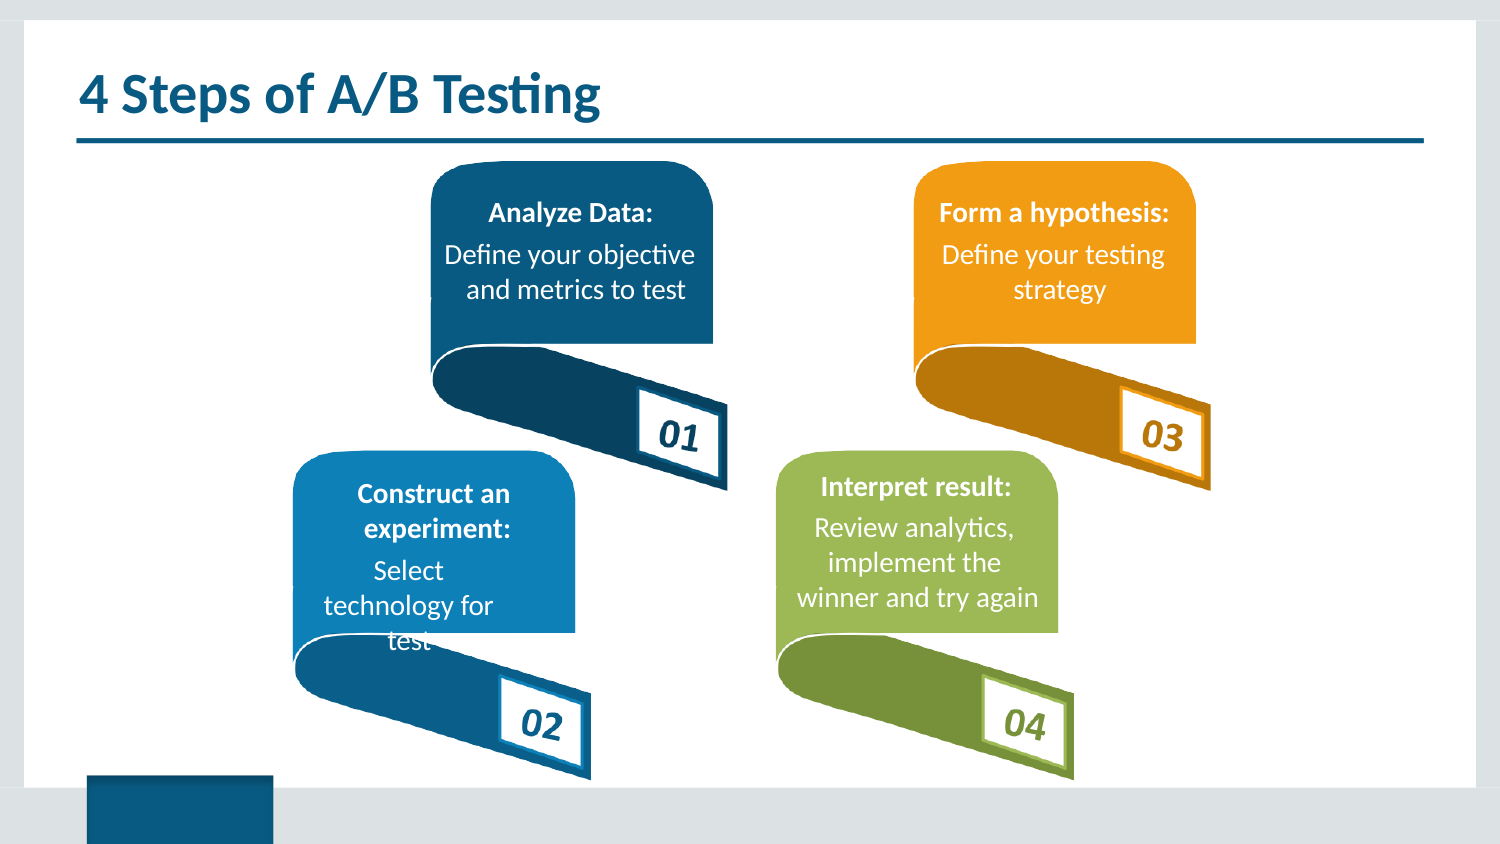

# 4 Steps of A/B Testing

Analyze Data:
Define your objective  and metrics to test
Form a hypothesis:
Define your testing  strategy
Interpret result:
Review analytics,  implement the  winner and try again
Construct an  experiment:
Select technology for
test